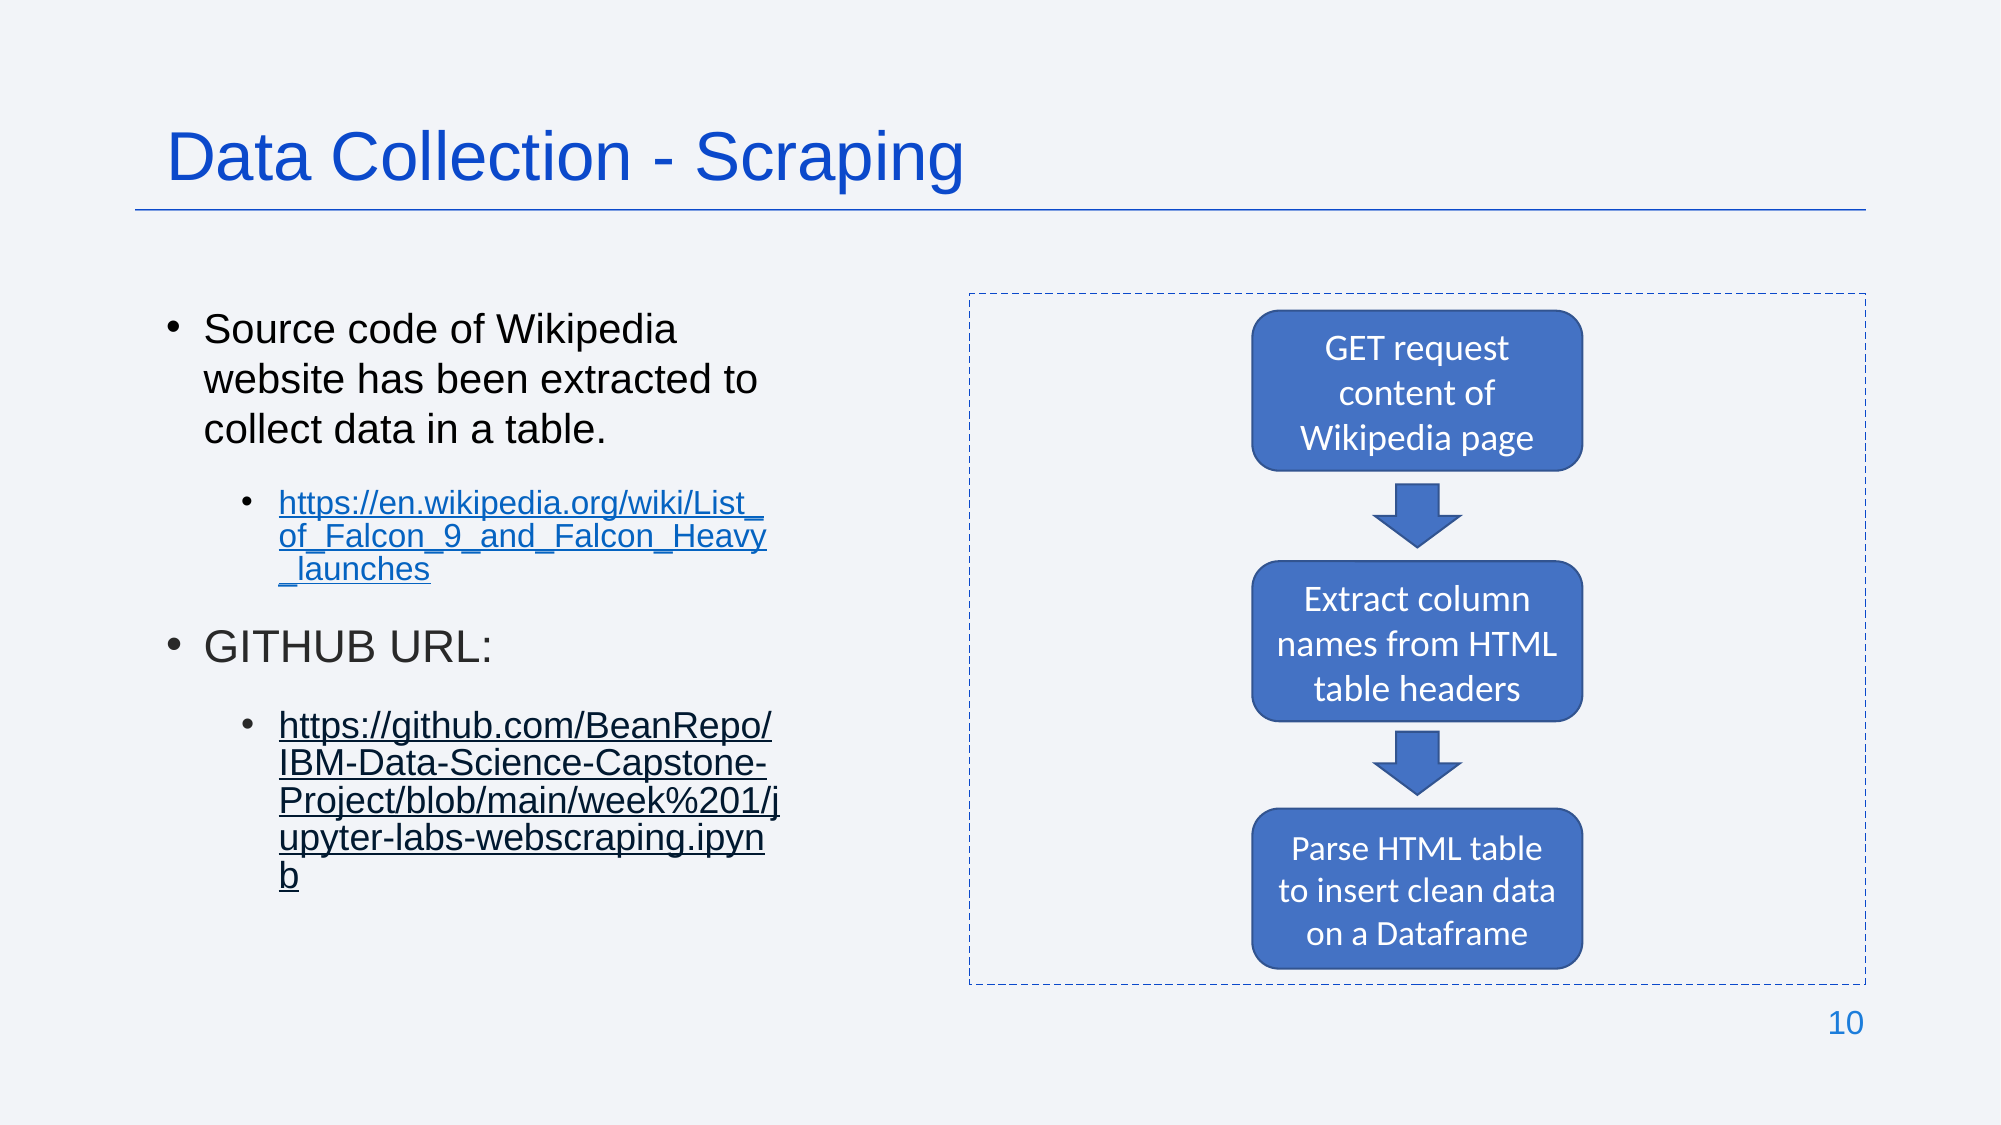

Data Collection - Scraping
Source code of Wikipedia website has been extracted to collect data in a table.
https://en.wikipedia.org/wiki/List_of_Falcon_9_and_Falcon_Heavy_launches
GITHUB URL:
https://github.com/BeanRepo/IBM-Data-Science-Capstone-Project/blob/main/week%201/jupyter-labs-webscraping.ipynb

GET request content of Wikipedia page

Extract column names from HTML table headers

Parse HTML table to insert clean data on a Dataframe
10